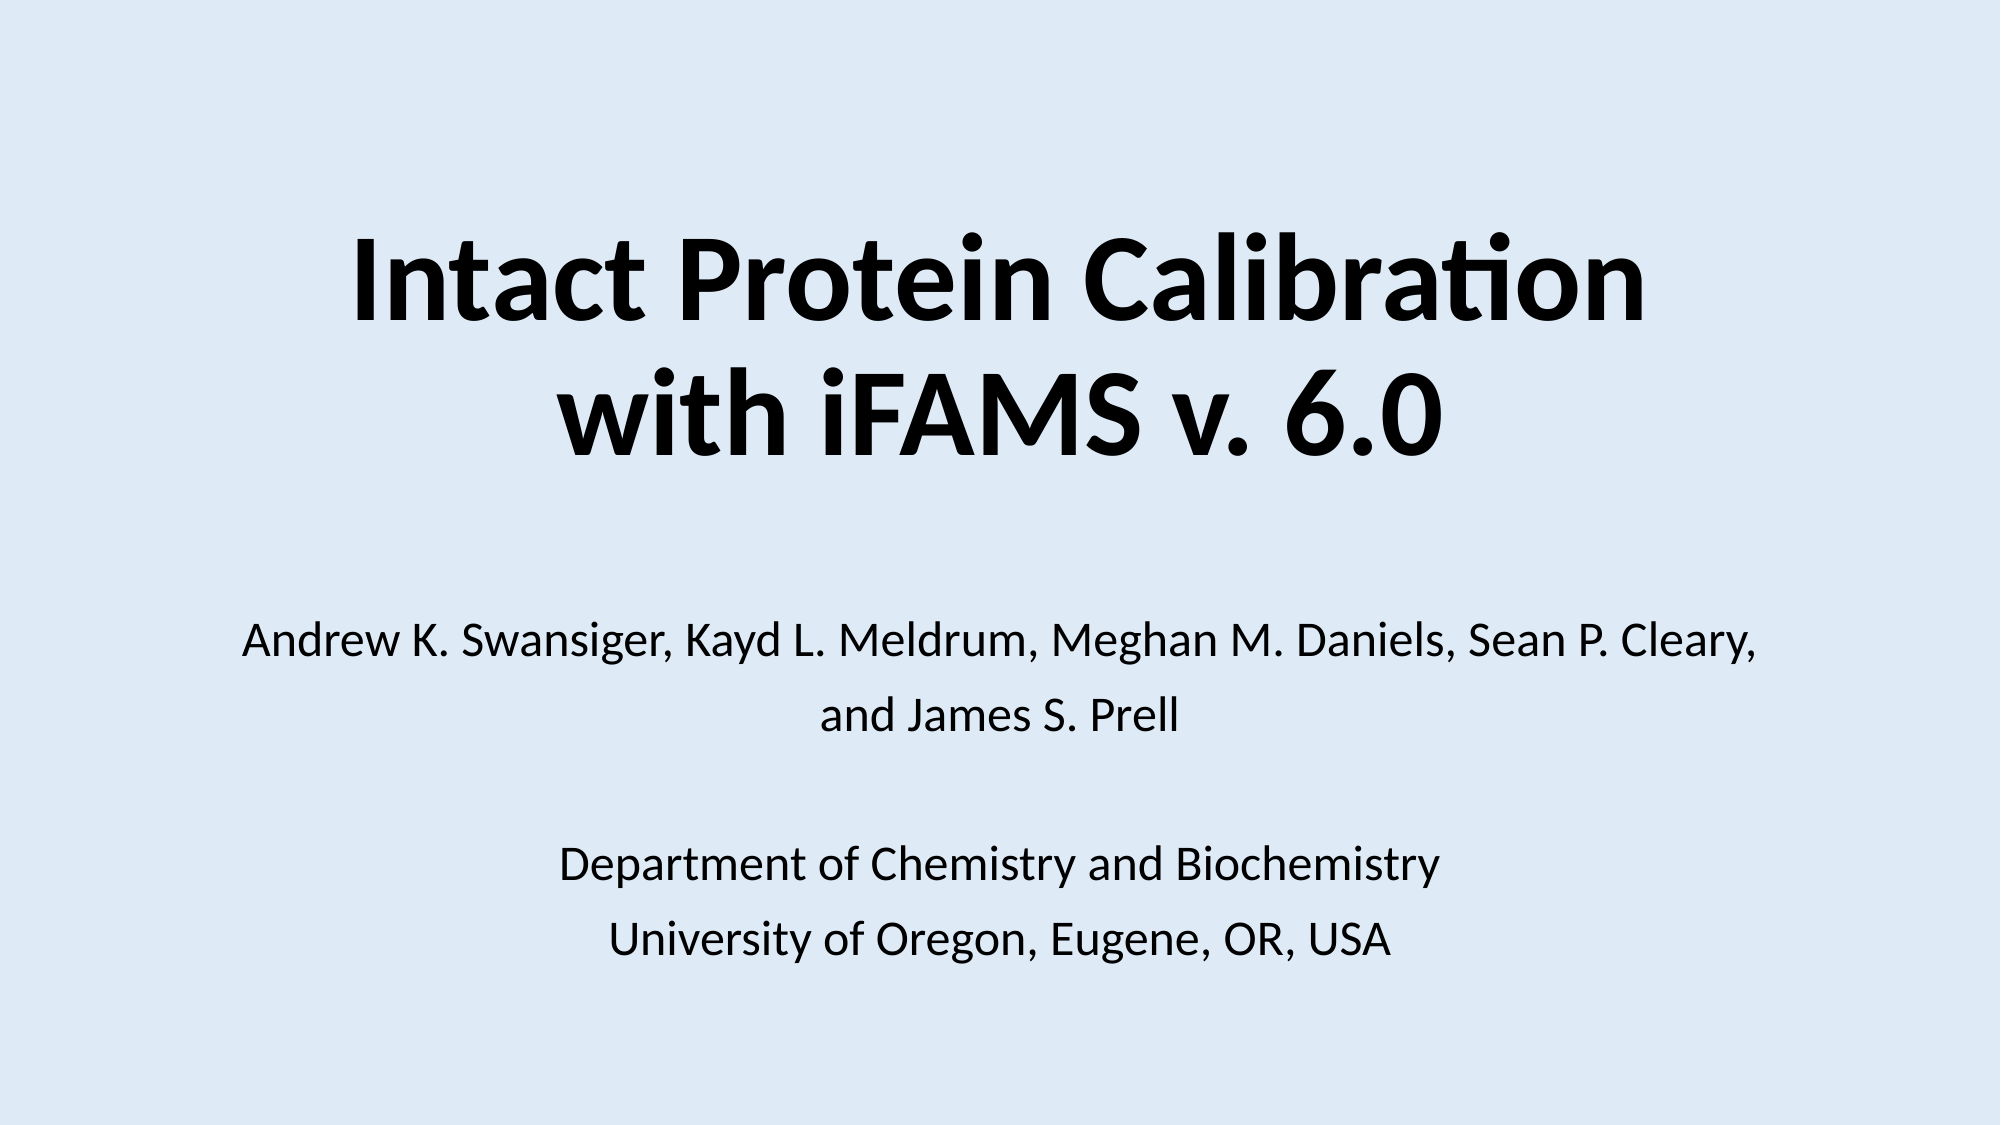

# Intact Protein Calibration with iFAMS v. 6.0
Andrew K. Swansiger, Kayd L. Meldrum, Meghan M. Daniels, Sean P. Cleary,
and James S. Prell

Department of Chemistry and Biochemistry
University of Oregon, Eugene, OR, USA